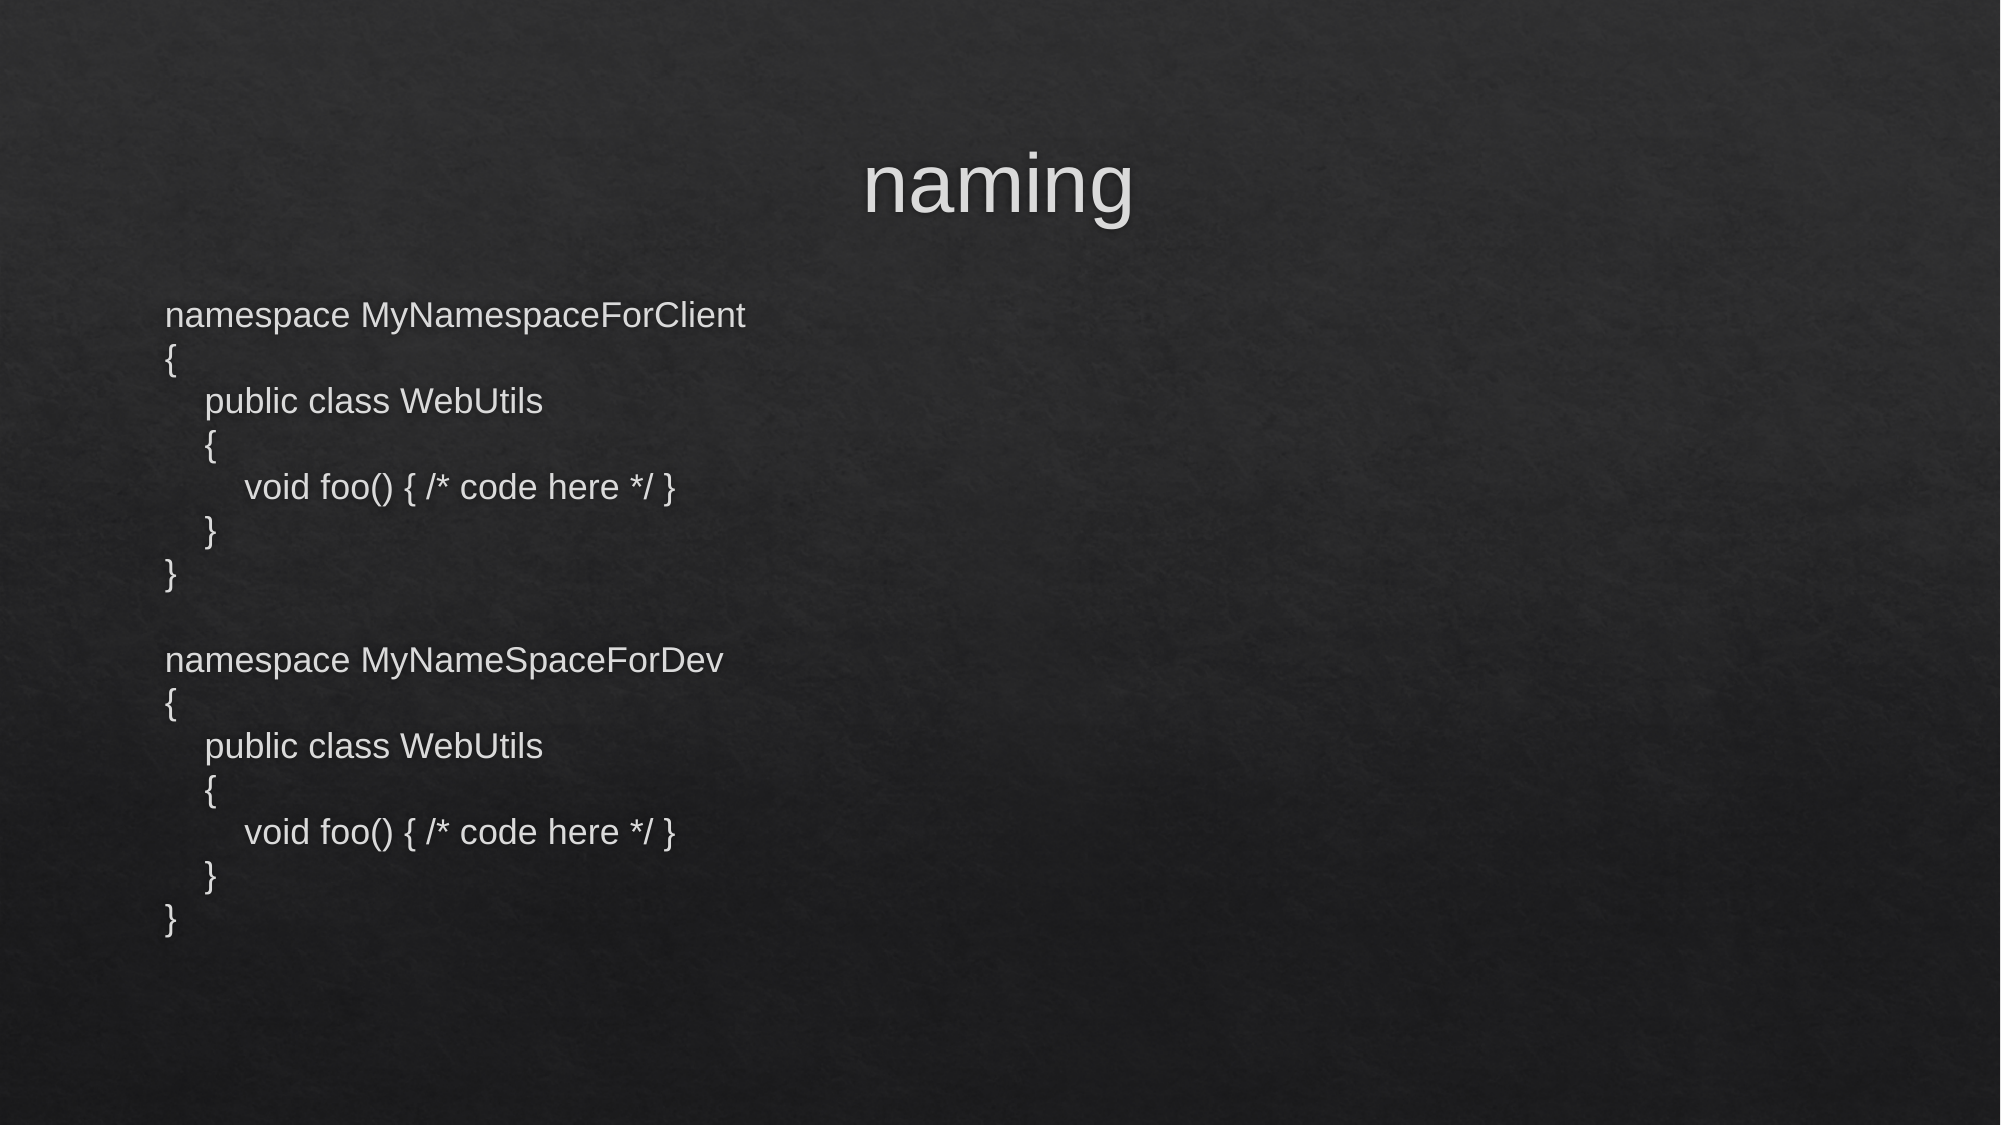

# naming
namespace MyNamespaceForClient
{
    public class WebUtils
    {
        void foo() { /* code here */ }
    }
}
namespace MyNameSpaceForDev
{
    public class WebUtils
    {
        void foo() { /* code here */ }
    }
}